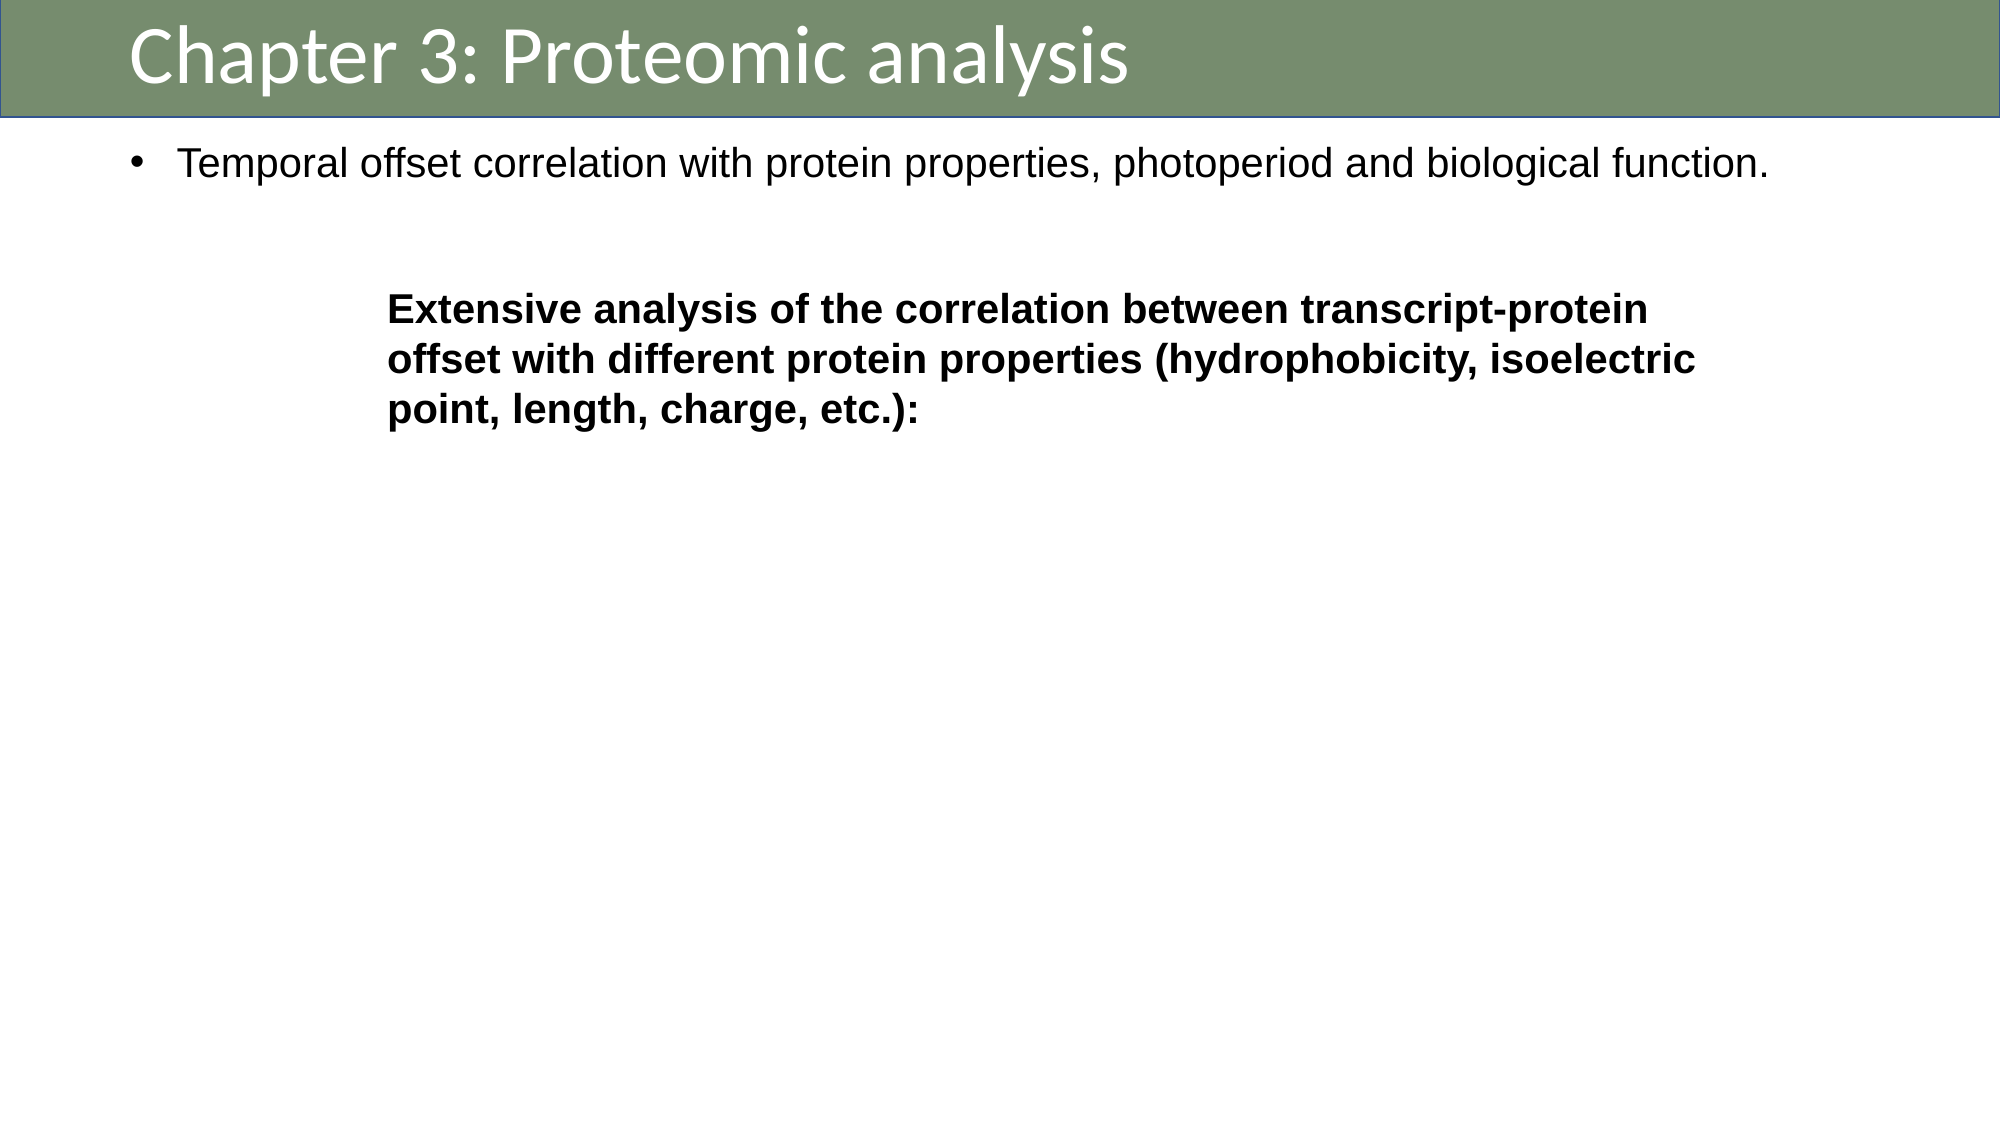

Chapter 3: Proteomic analysis

Temporal offset correlation with protein properties, photoperiod and biological function.

Extensive analysis of the correlation between transcript-protein offset with different protein properties (hydrophobicity, isoelectric point, length, charge, etc.):